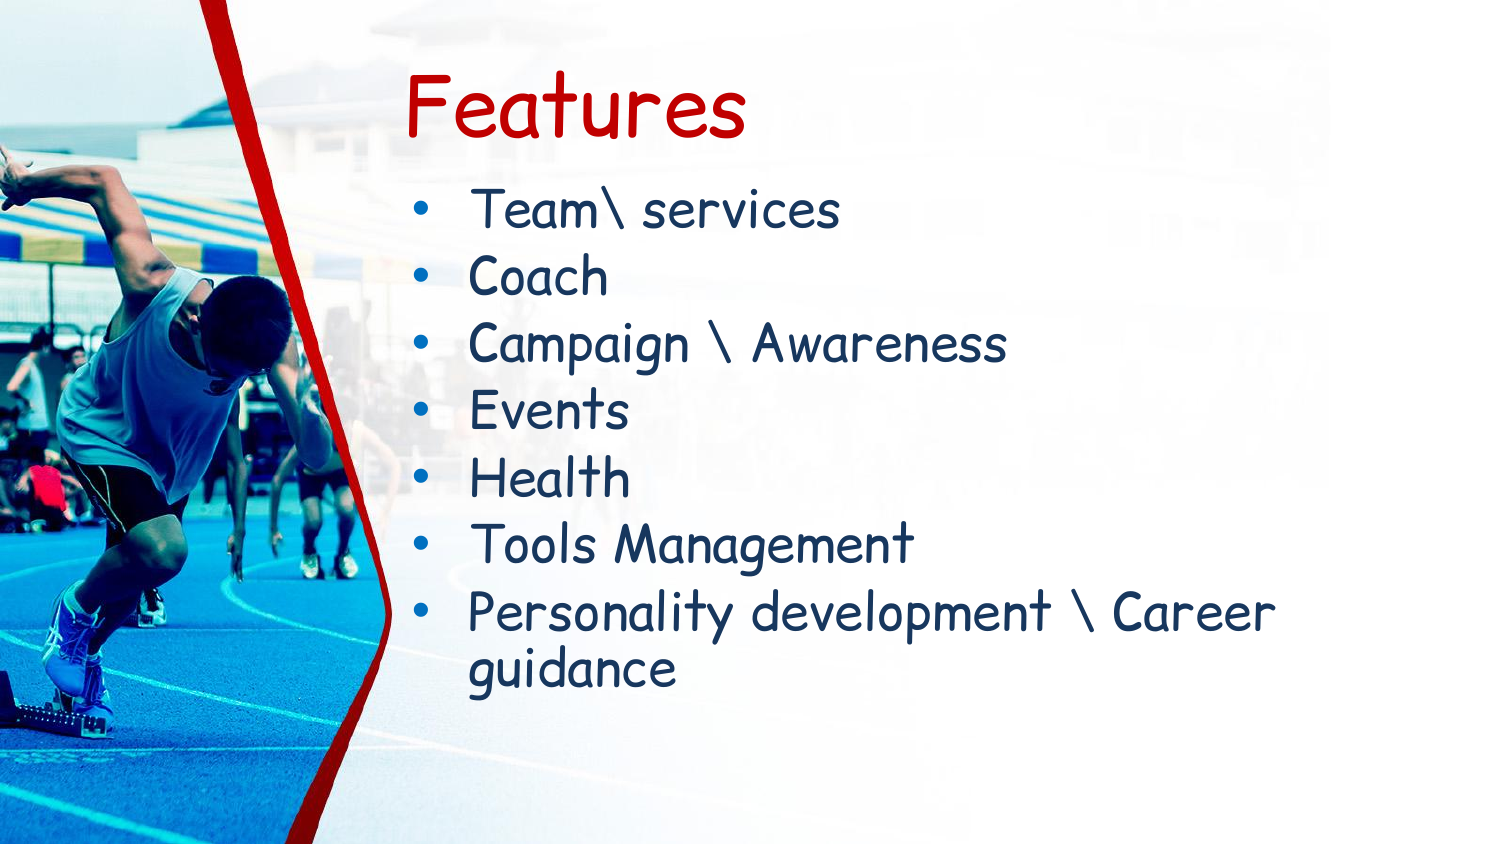

# Features
Team\ services
Coach
Campaign \ Awareness
Events
Health
Tools Management
Personality development \ Career guidance